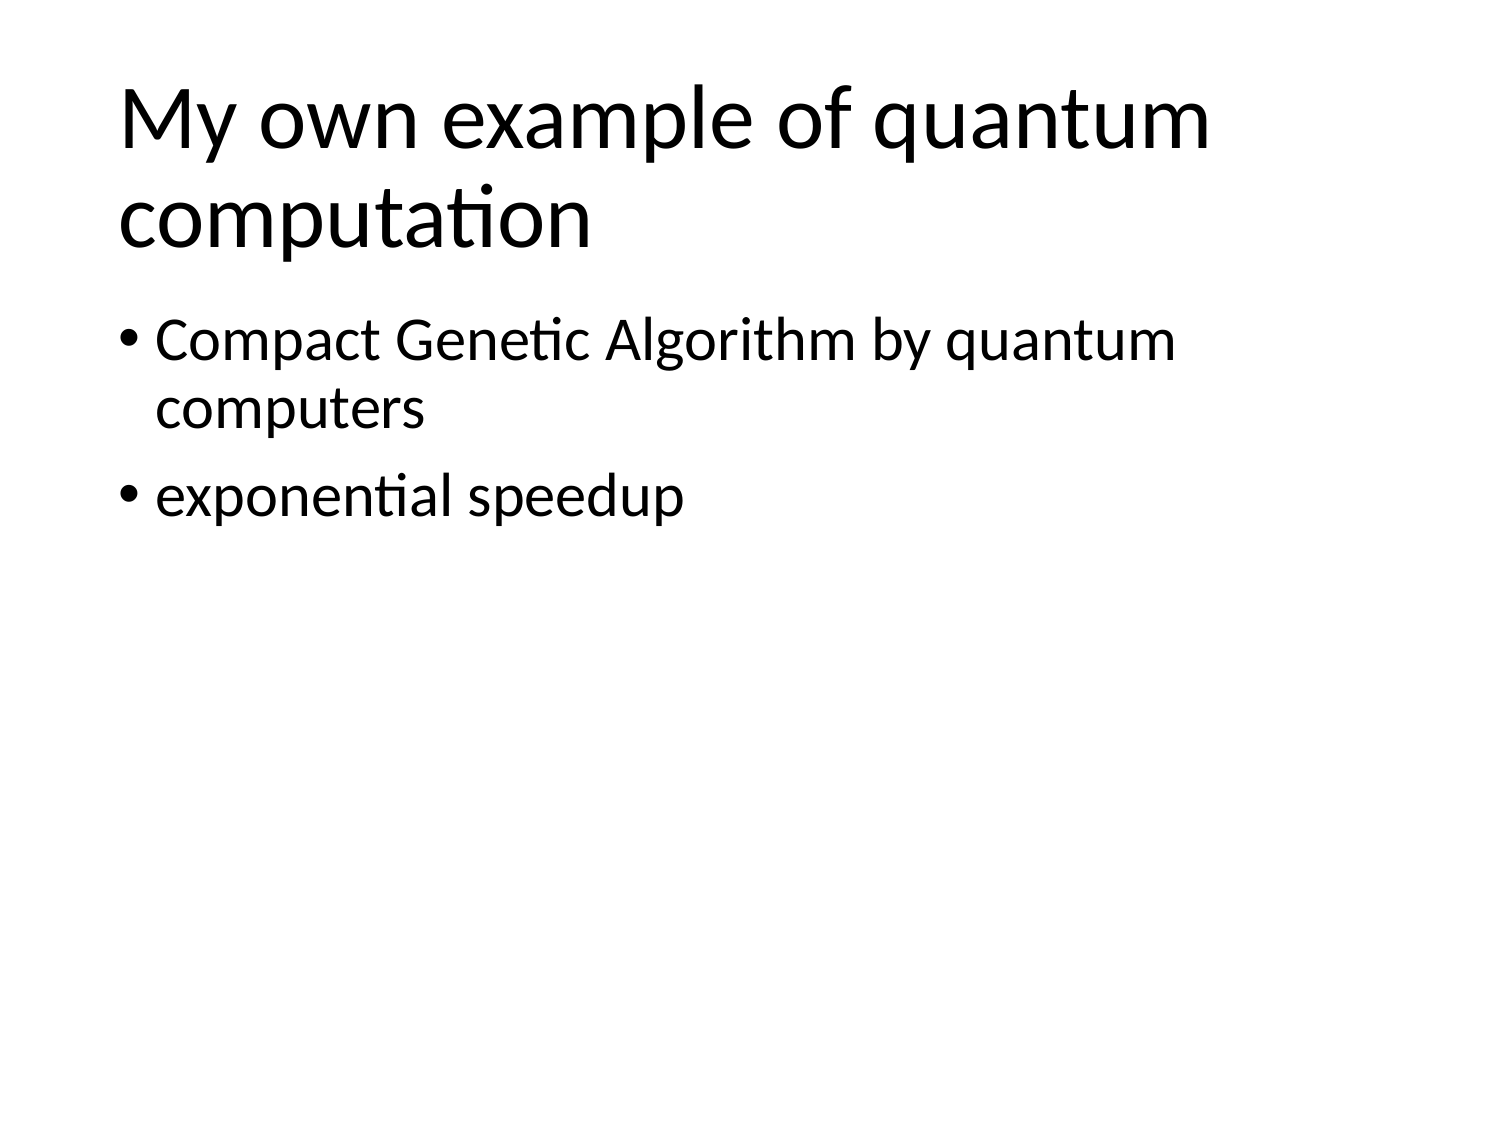

# My own example of quantum computation
Compact Genetic Algorithm by quantum computers
exponential speedup